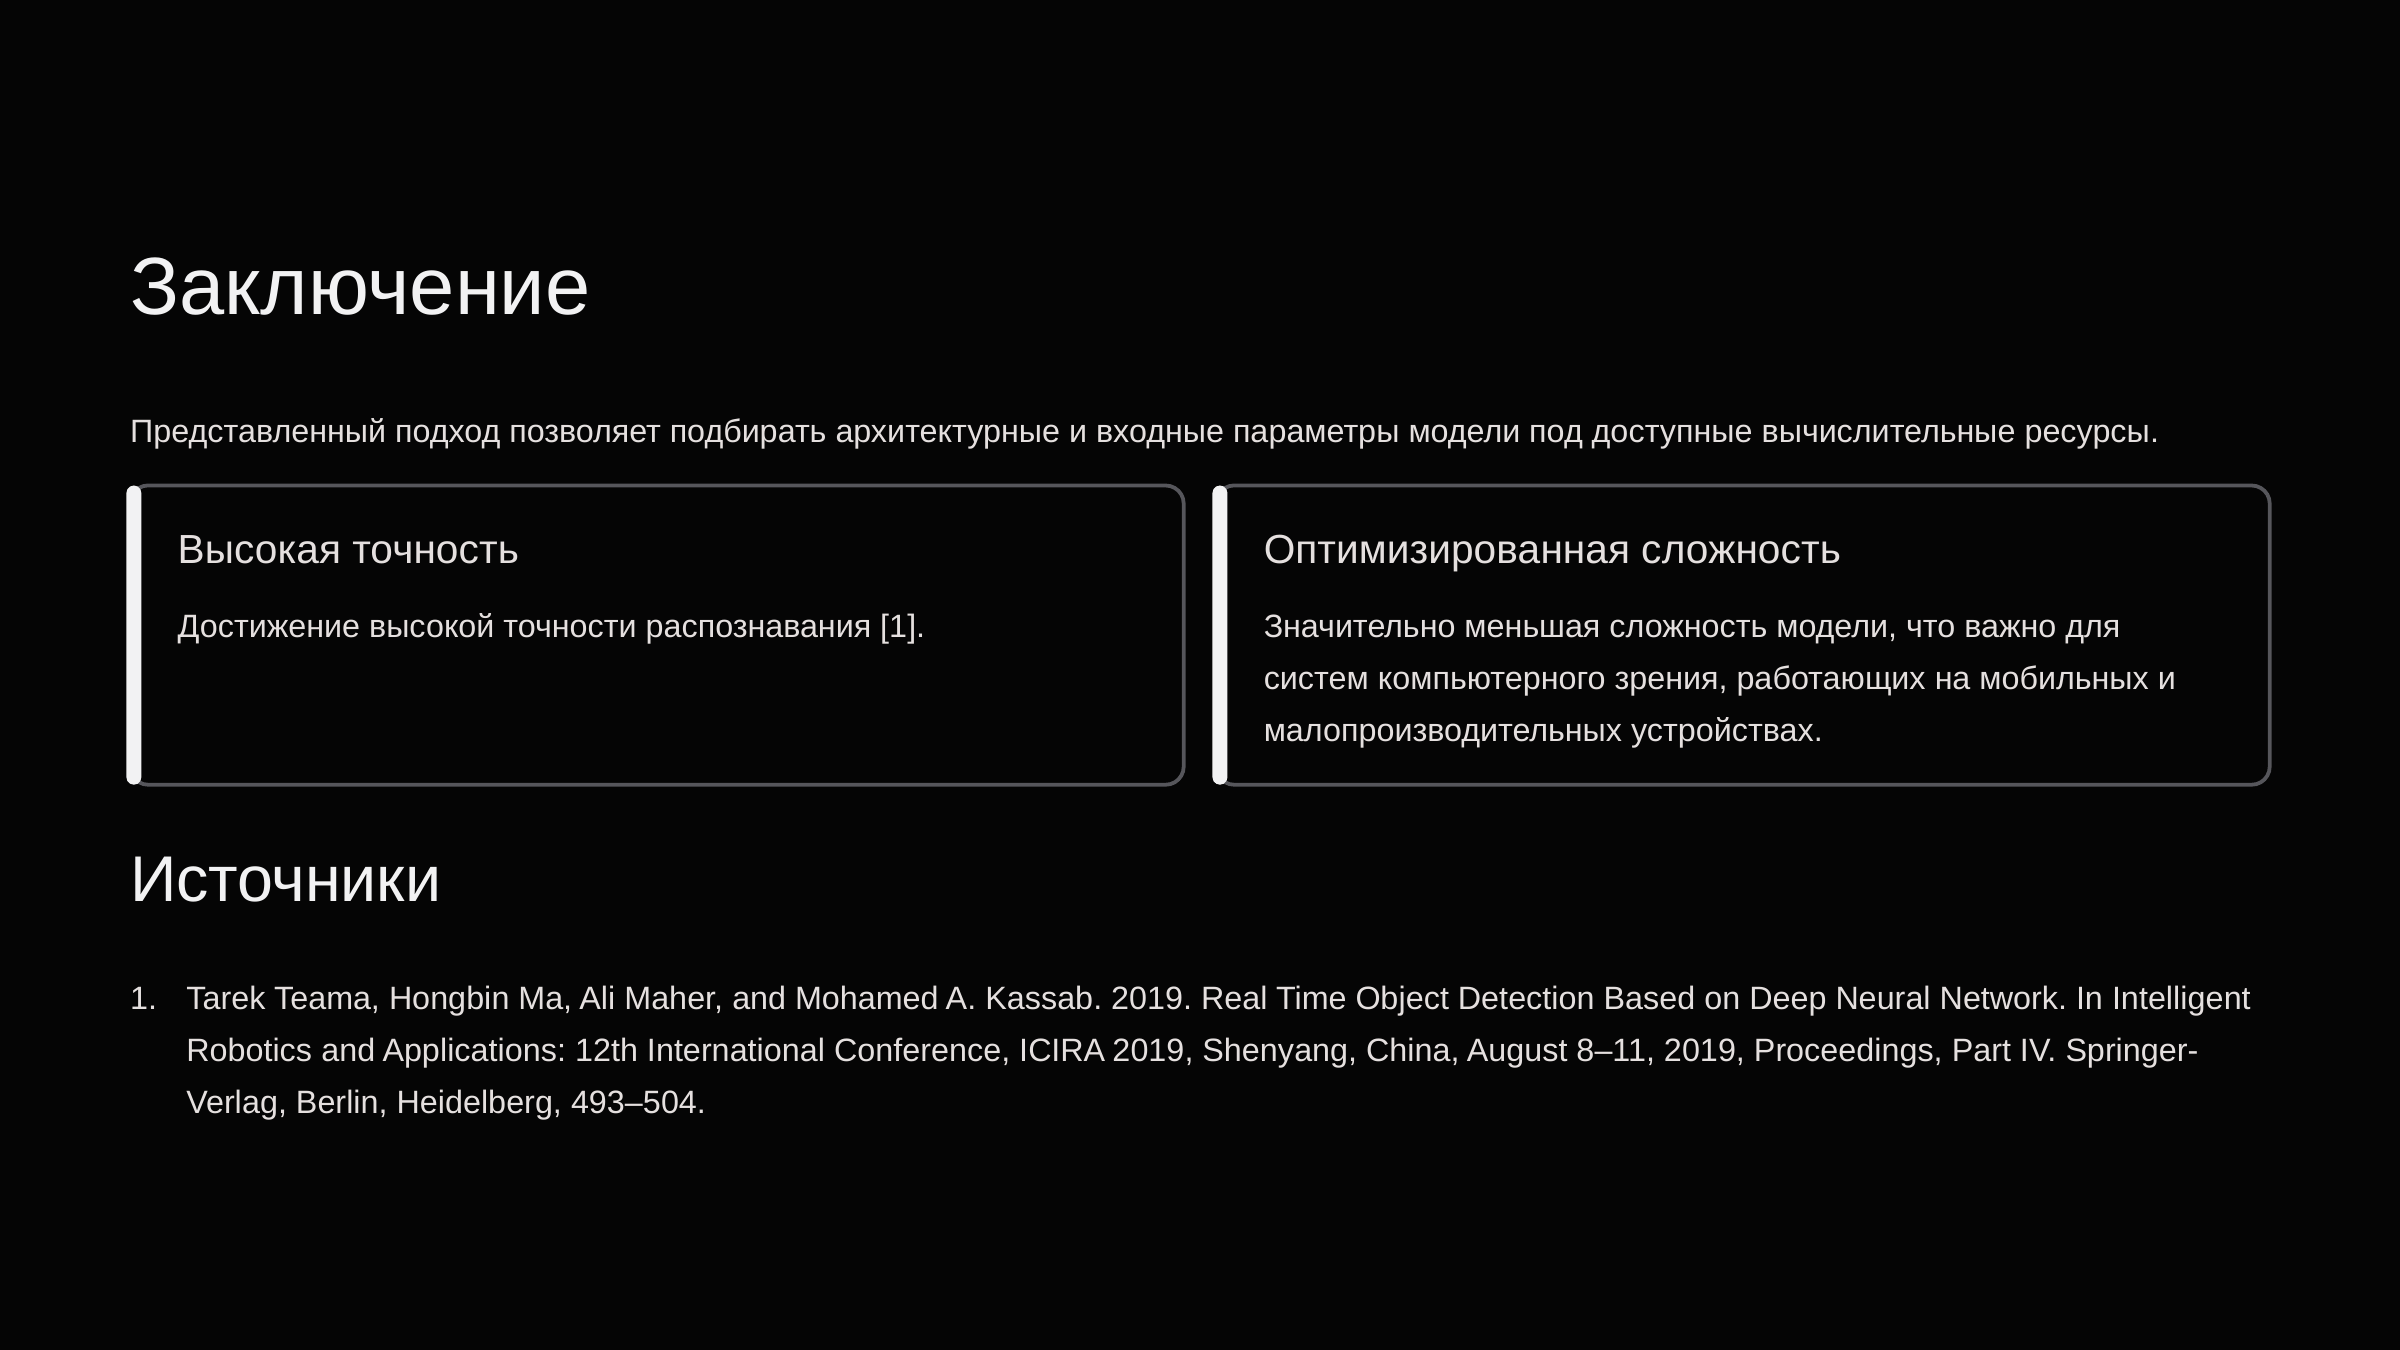

Заключение
Представленный подход позволяет подбирать архитектурные и входные параметры модели под доступные вычислительные ресурсы.

Высокая точность
Оптимизированная сложность
Достижение высокой точности распознавания [1].
Значительно меньшая сложность модели, что важно для систем компьютерного зрения, работающих на мобильных и малопроизводительных устройствах.
Источники
Tarek Teama, Hongbin Ma, Ali Maher, and Mohamed A. Kassab. 2019. Real Time Object Detection Based on Deep Neural Network. In Intelligent Robotics and Applications: 12th International Conference, ICIRA 2019, Shenyang, China, August 8–11, 2019, Proceedings, Part IV. Springer-Verlag, Berlin, Heidelberg, 493–504.